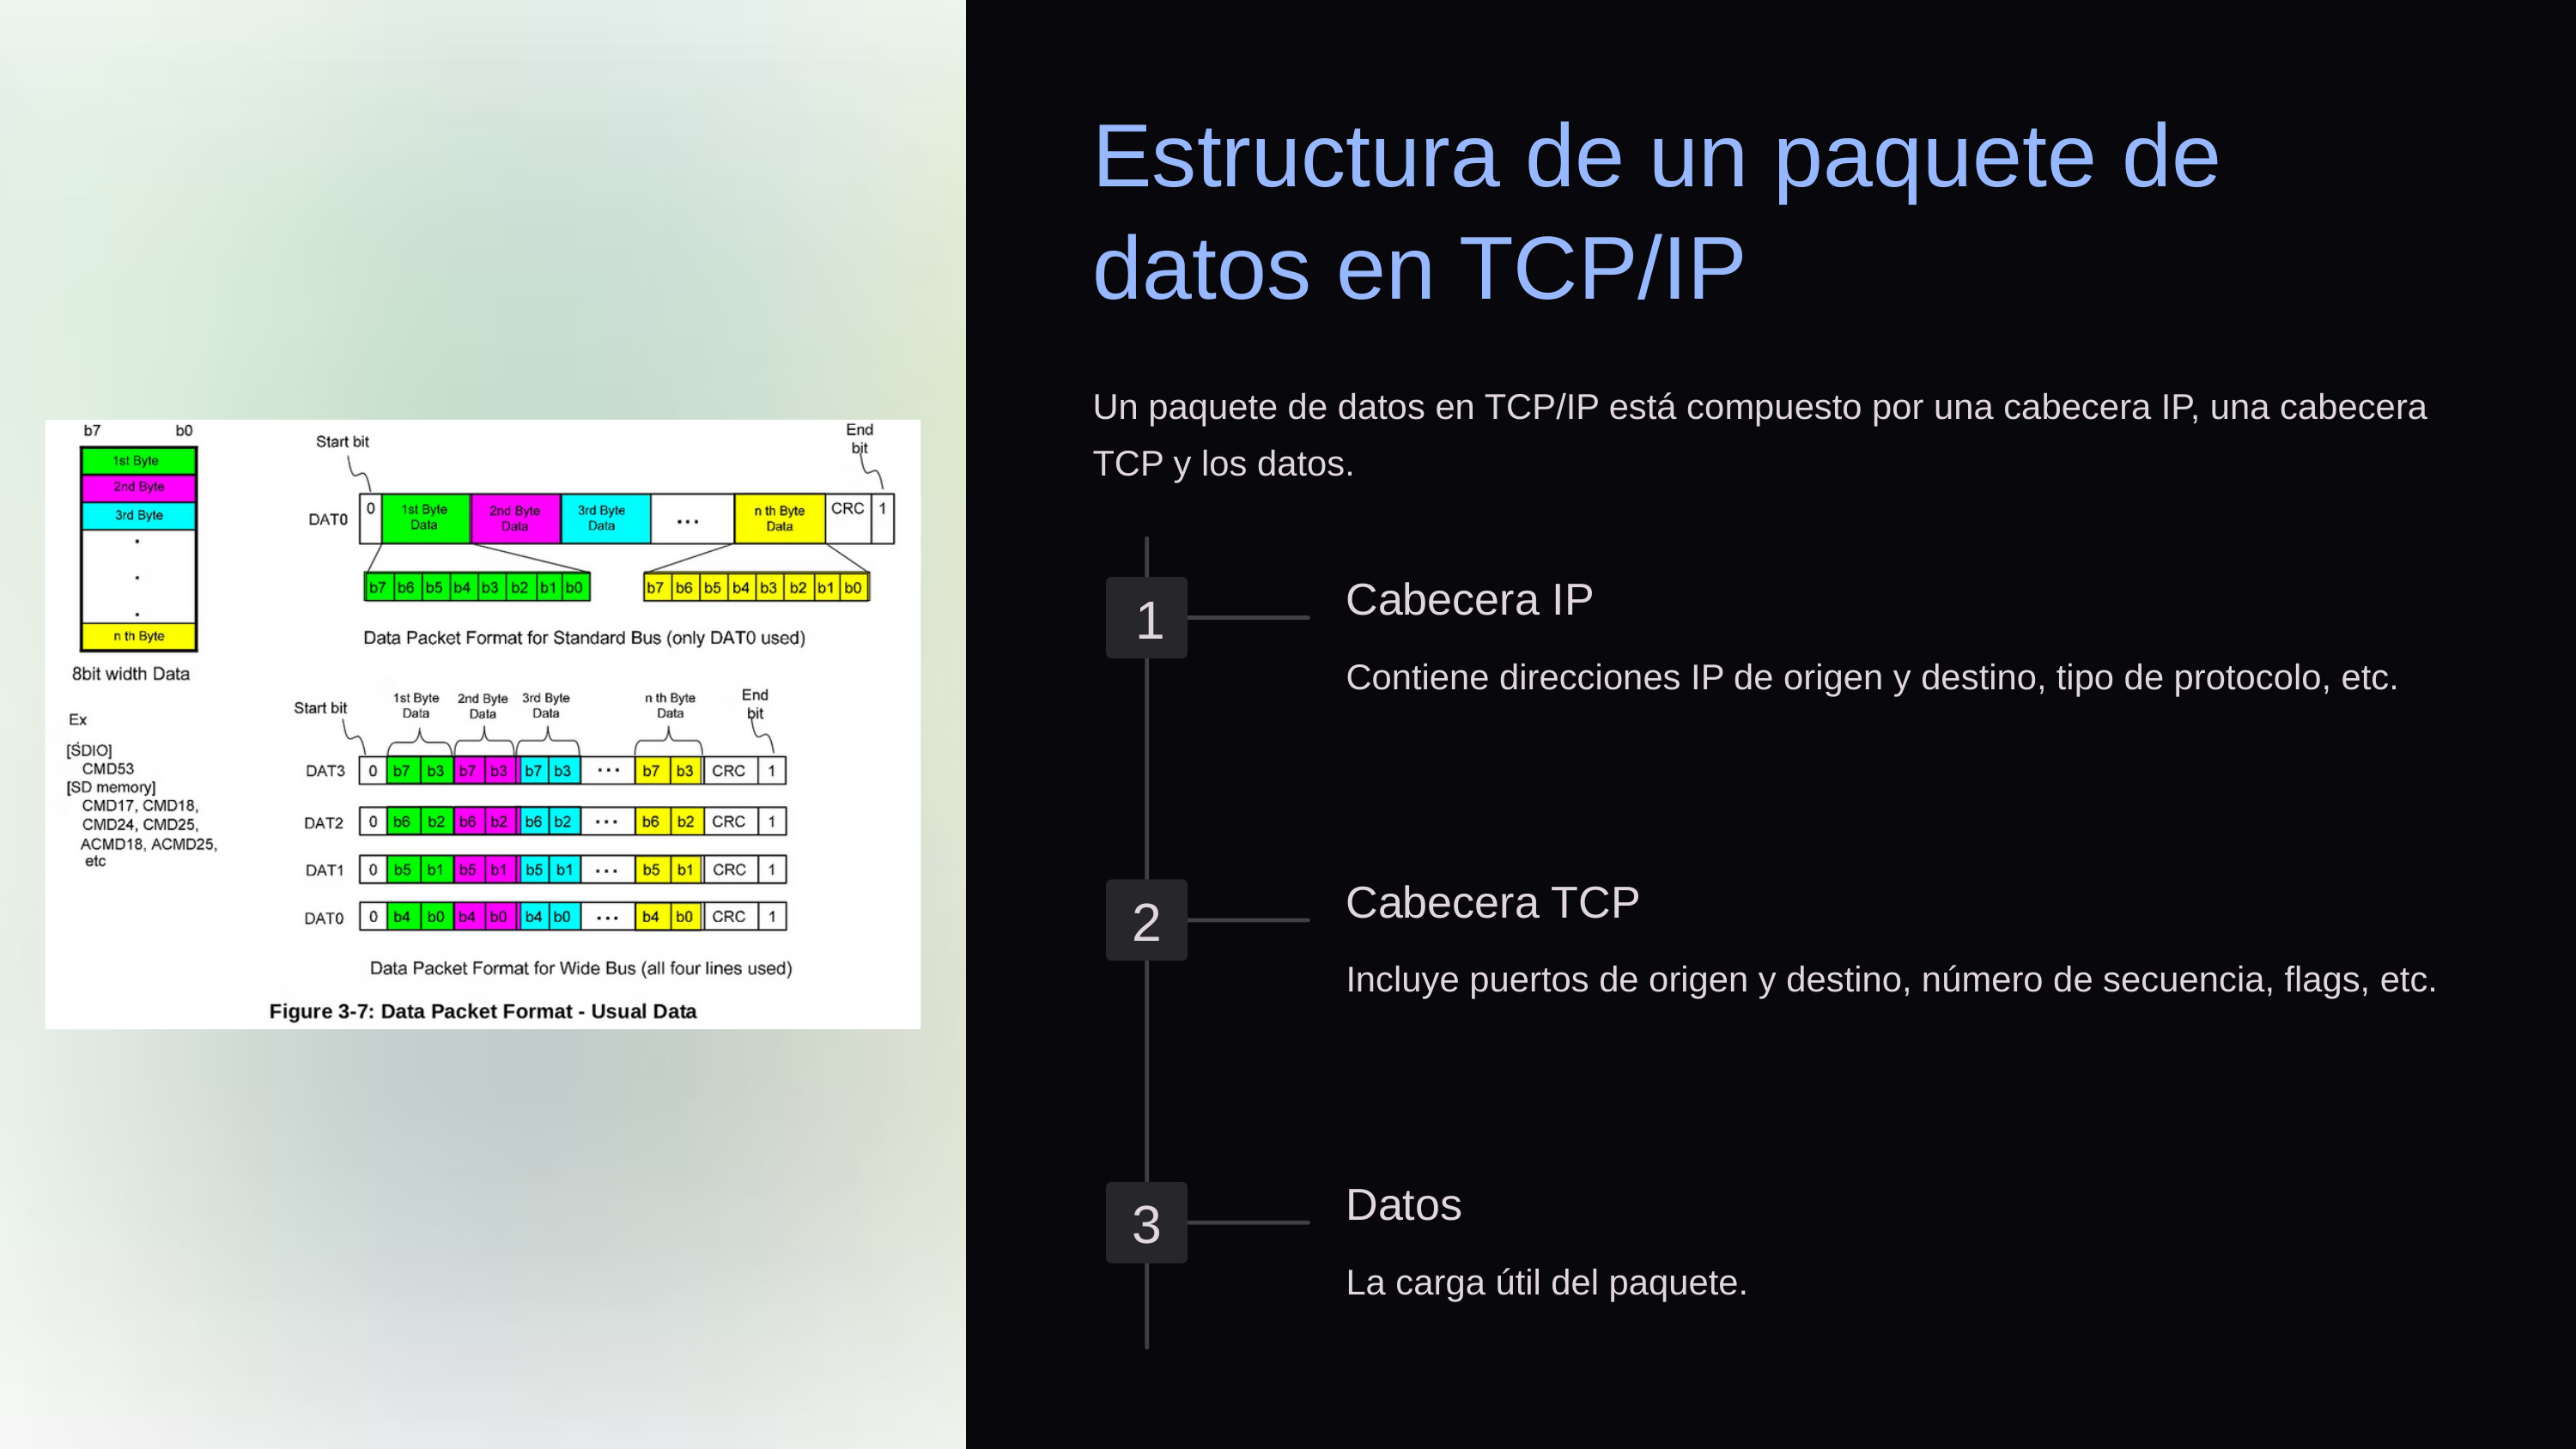

Estructura de un paquete de datos en TCP/IP
Un paquete de datos en TCP/IP está compuesto por una cabecera IP, una cabecera TCP y los datos.

Cabecera IP

1

Contiene direcciones IP de origen y destino, tipo de protocolo, etc.
Cabecera TCP

2

Incluye puertos de origen y destino, número de secuencia, flags, etc.
Datos

3

La carga útil del paquete.